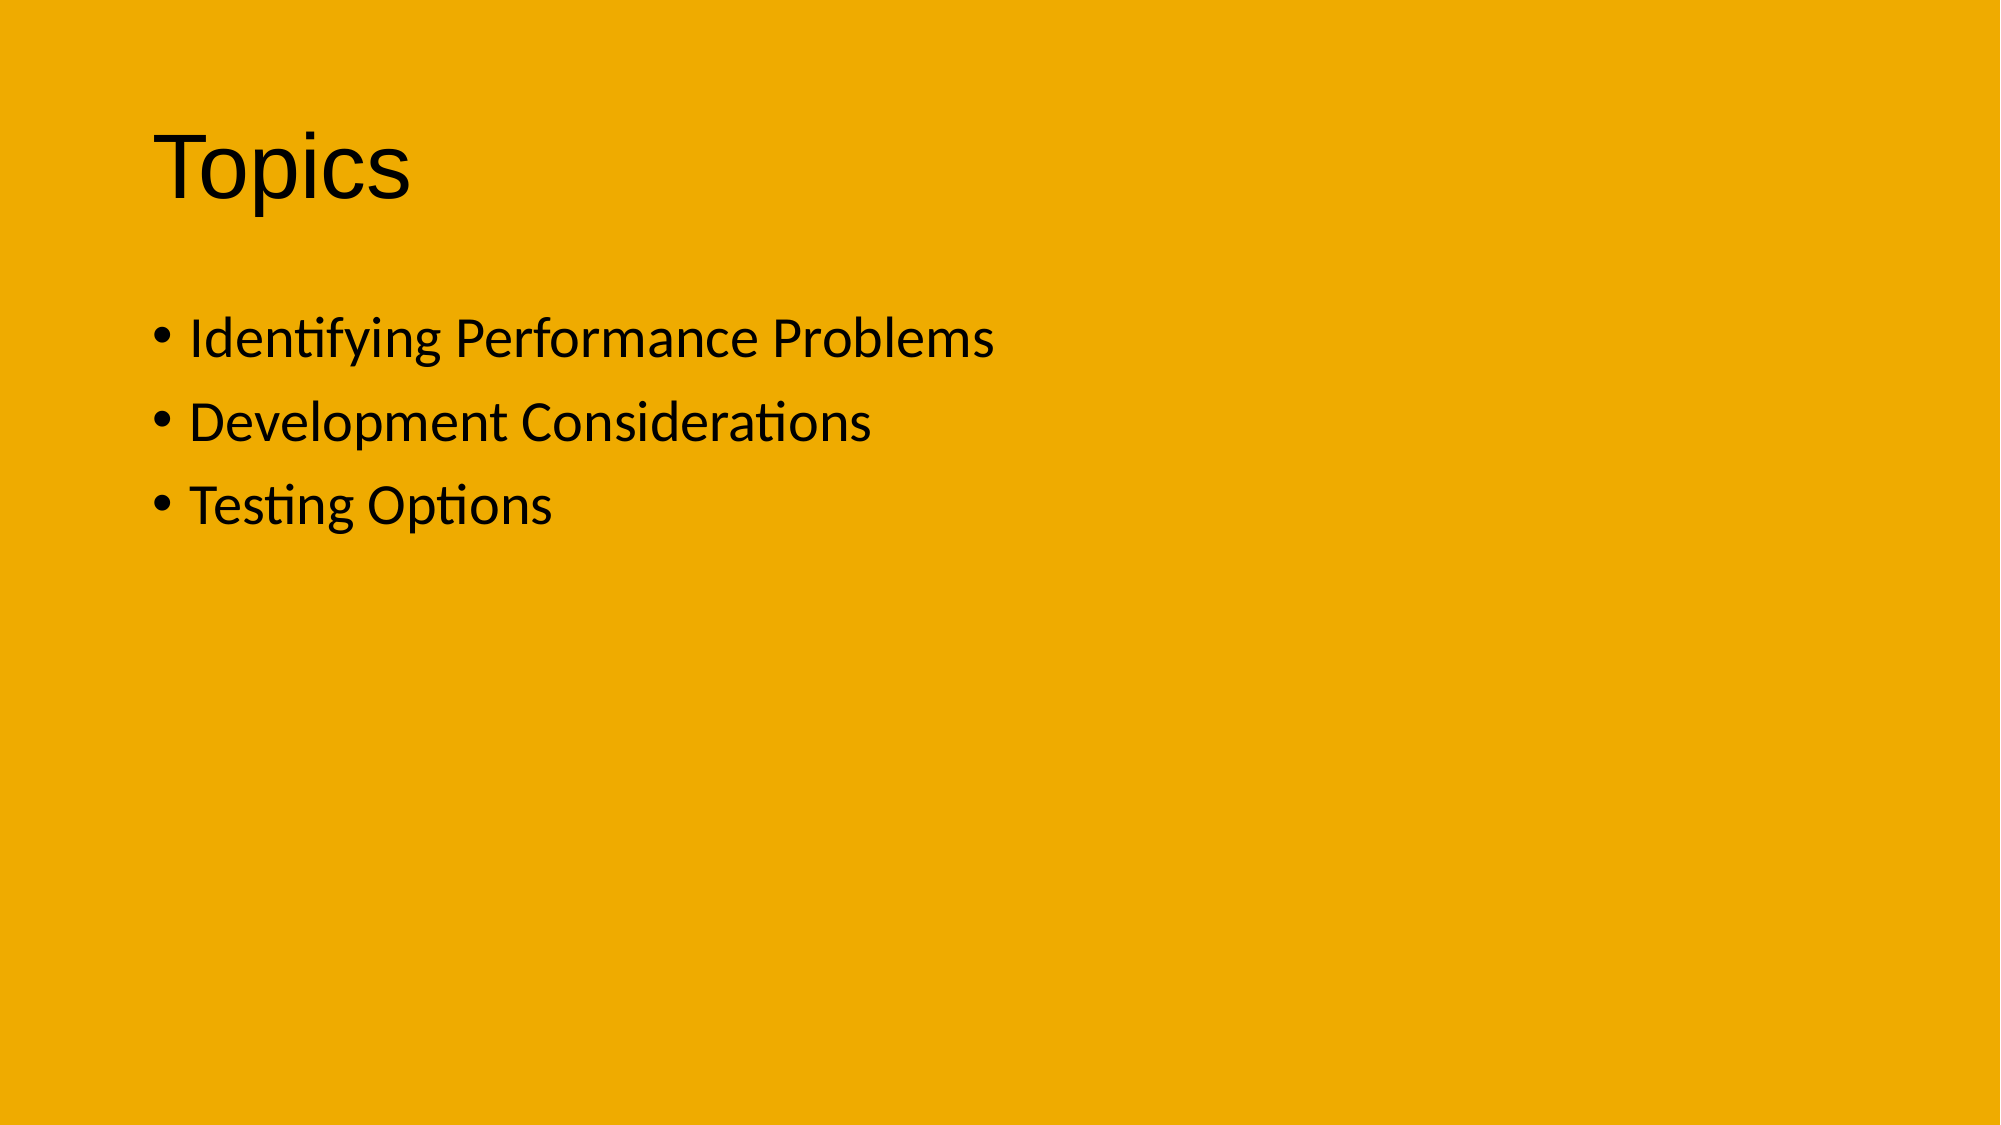

# Topics
Identifying Performance Problems
Development Considerations
Testing Options